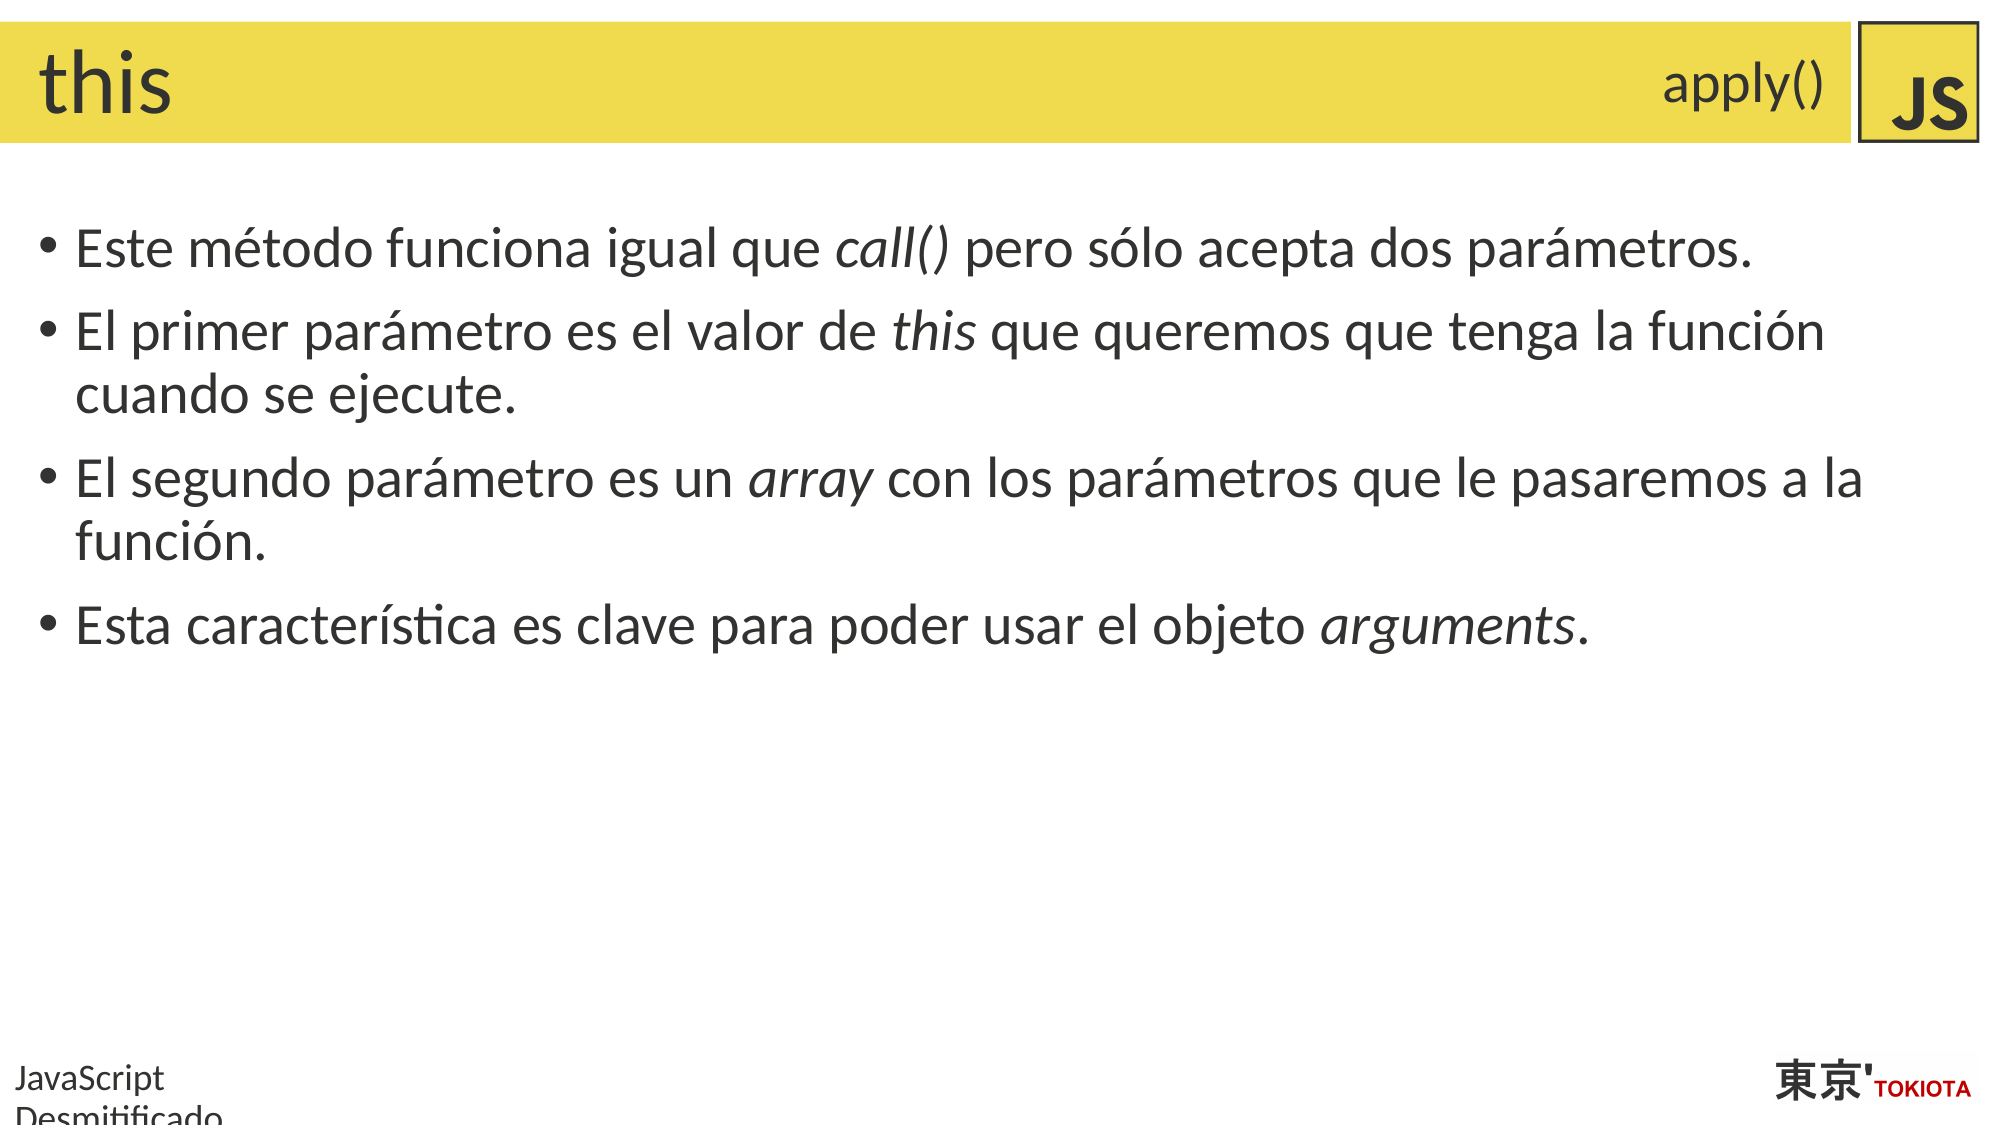

# this
apply()
Este método funciona igual que call() pero sólo acepta dos parámetros.
El primer parámetro es el valor de this que queremos que tenga la función cuando se ejecute.
El segundo parámetro es un array con los parámetros que le pasaremos a la función.
Esta característica es clave para poder usar el objeto arguments.